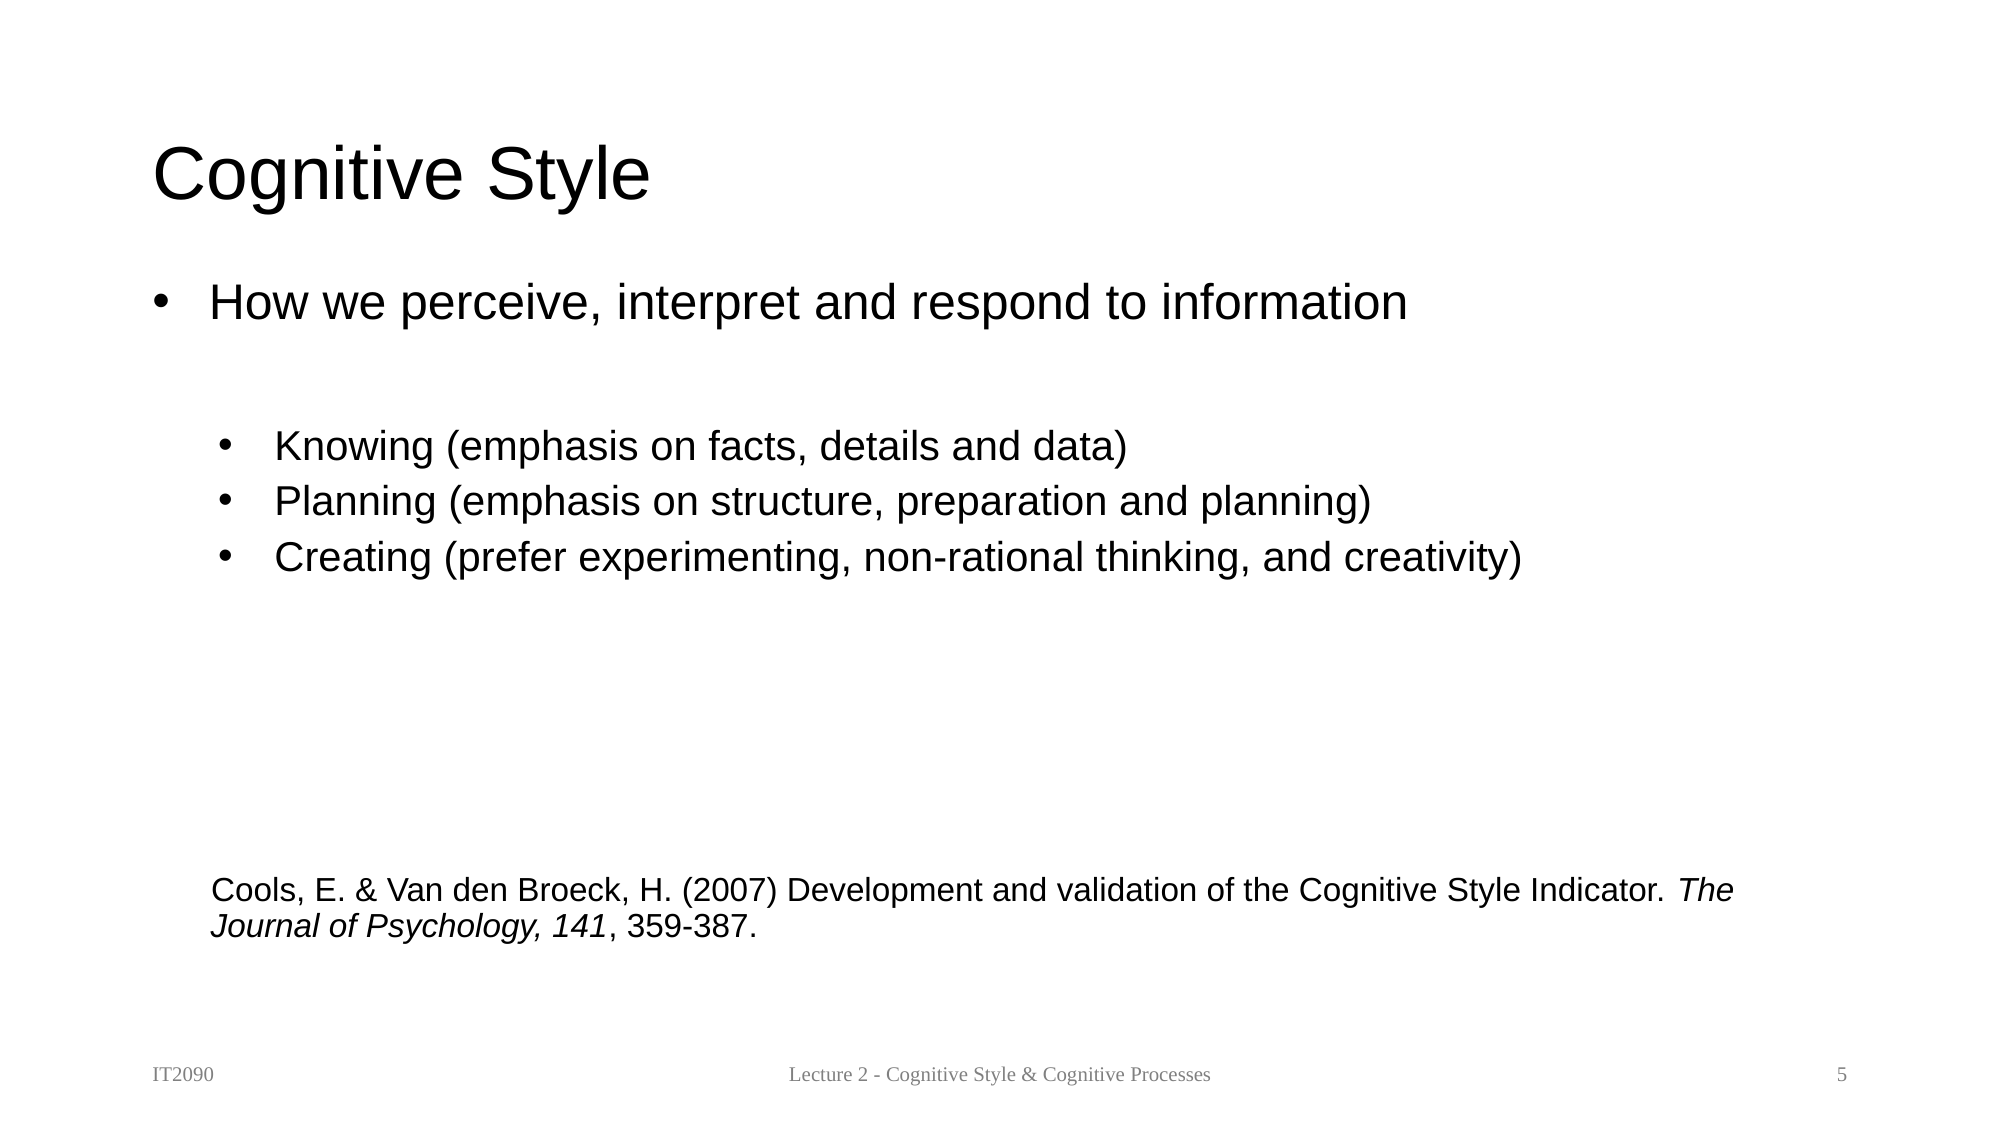

# Cognitive Style
How we perceive, interpret and respond to information

Knowing (emphasis on facts, details and data)
Planning (emphasis on structure, preparation and planning)
Creating (prefer experimenting, non-rational thinking, and creativity)

Cools, E. & Van den Broeck, H. (2007) Development and validation of the Cognitive Style Indicator. The Journal of Psychology, 141, 359-387.

IT2090
Lecture 2 - Cognitive Style & Cognitive Processes
5